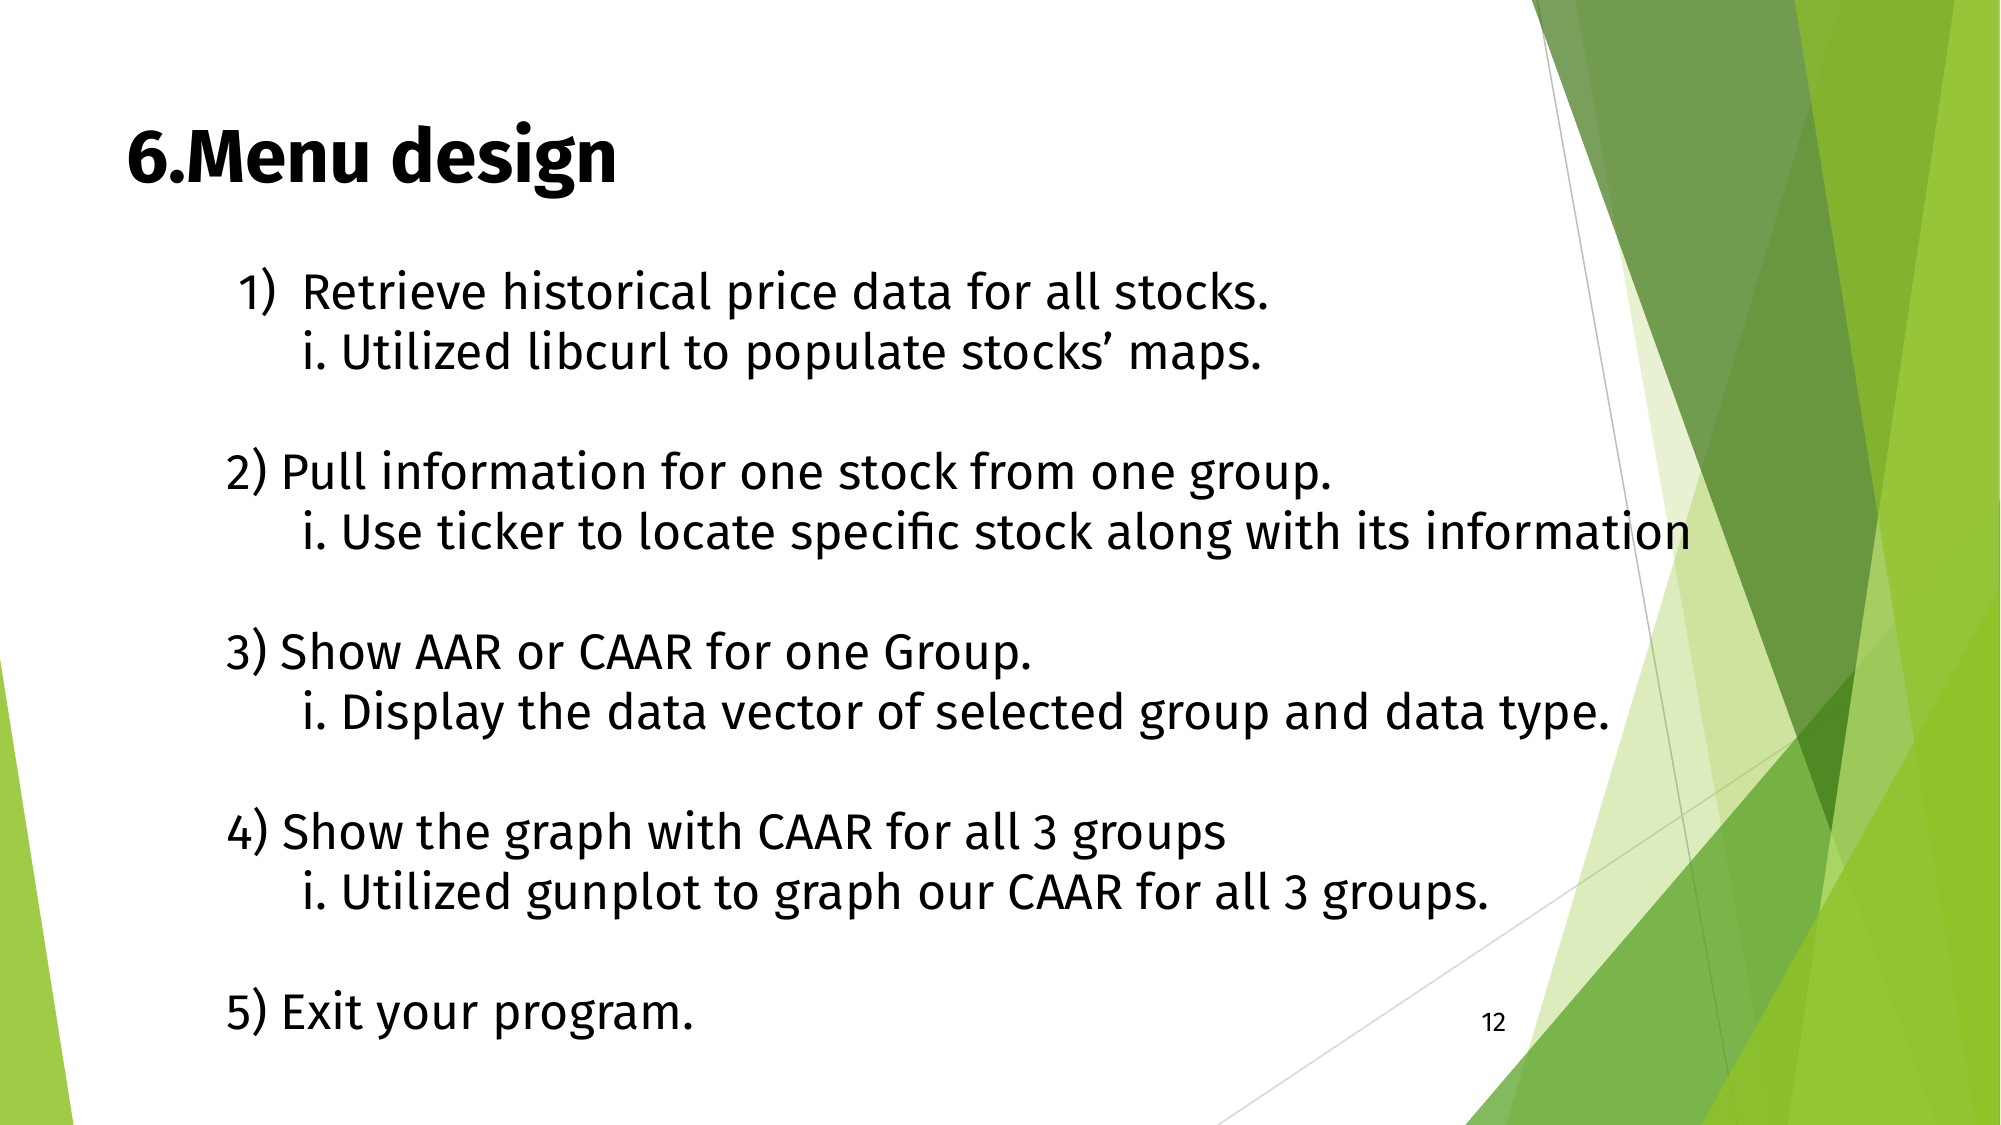

# 6.Menu design
Retrieve historical price data for all stocks.
i. Utilized libcurl to populate stocks’ maps.

2) Pull information for one stock from one group.
i. Use ticker to locate specific stock along with its information

3) Show AAR or CAAR for one Group.
i. Display the data vector of selected group and data type.

4) Show the graph with CAAR for all 3 groups
i. Utilized gunplot to graph our CAAR for all 3 groups.

5) Exit your program.
12